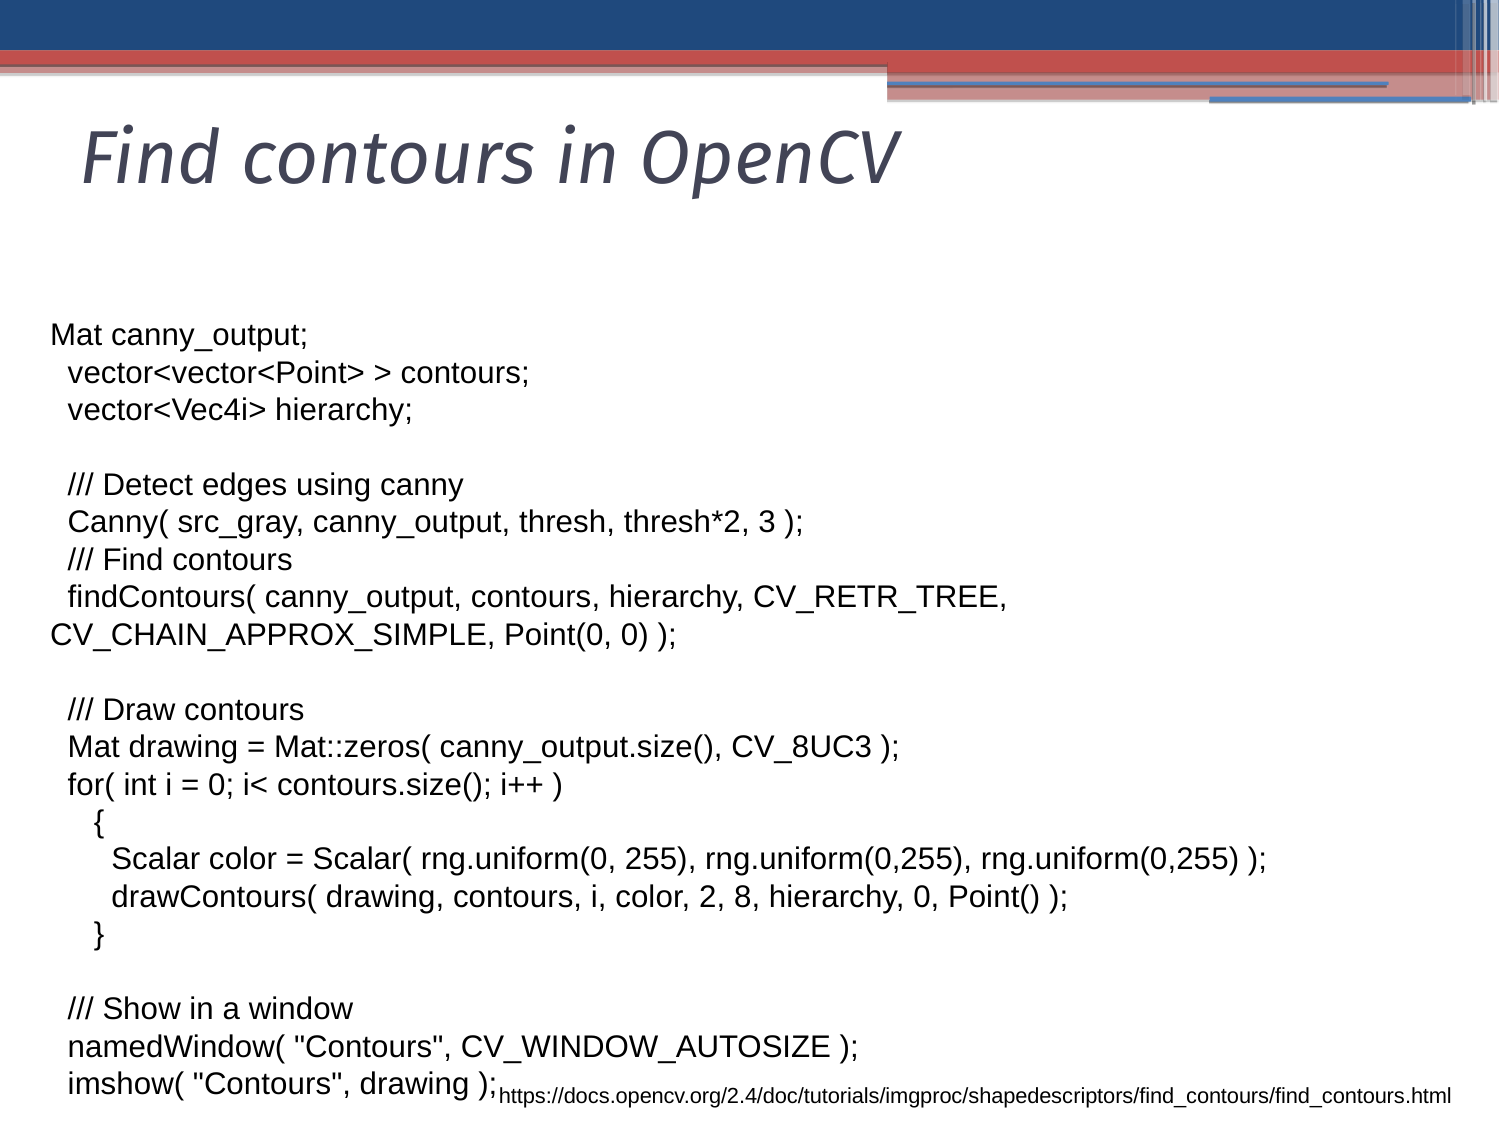

Find contours in OpenCV

Mat canny_output;
  vector<vector<Point> > contours;
  vector<Vec4i> hierarchy;

  /// Detect edges using canny
  Canny( src_gray, canny_output, thresh, thresh*2, 3 );
  /// Find contours
  findContours( canny_output, contours, hierarchy, CV_RETR_TREE, CV_CHAIN_APPROX_SIMPLE, Point(0, 0) );

  /// Draw contours
  Mat drawing = Mat::zeros( canny_output.size(), CV_8UC3 );
  for( int i = 0; i< contours.size(); i++ )
     {
       Scalar color = Scalar( rng.uniform(0, 255), rng.uniform(0,255), rng.uniform(0,255) );
       drawContours( drawing, contours, i, color, 2, 8, hierarchy, 0, Point() );
     }

  /// Show in a window
  namedWindow( "Contours", CV_WINDOW_AUTOSIZE );
  imshow( "Contours", drawing );
https://docs.opencv.org/2.4/doc/tutorials/imgproc/shapedescriptors/find_contours/find_contours.html